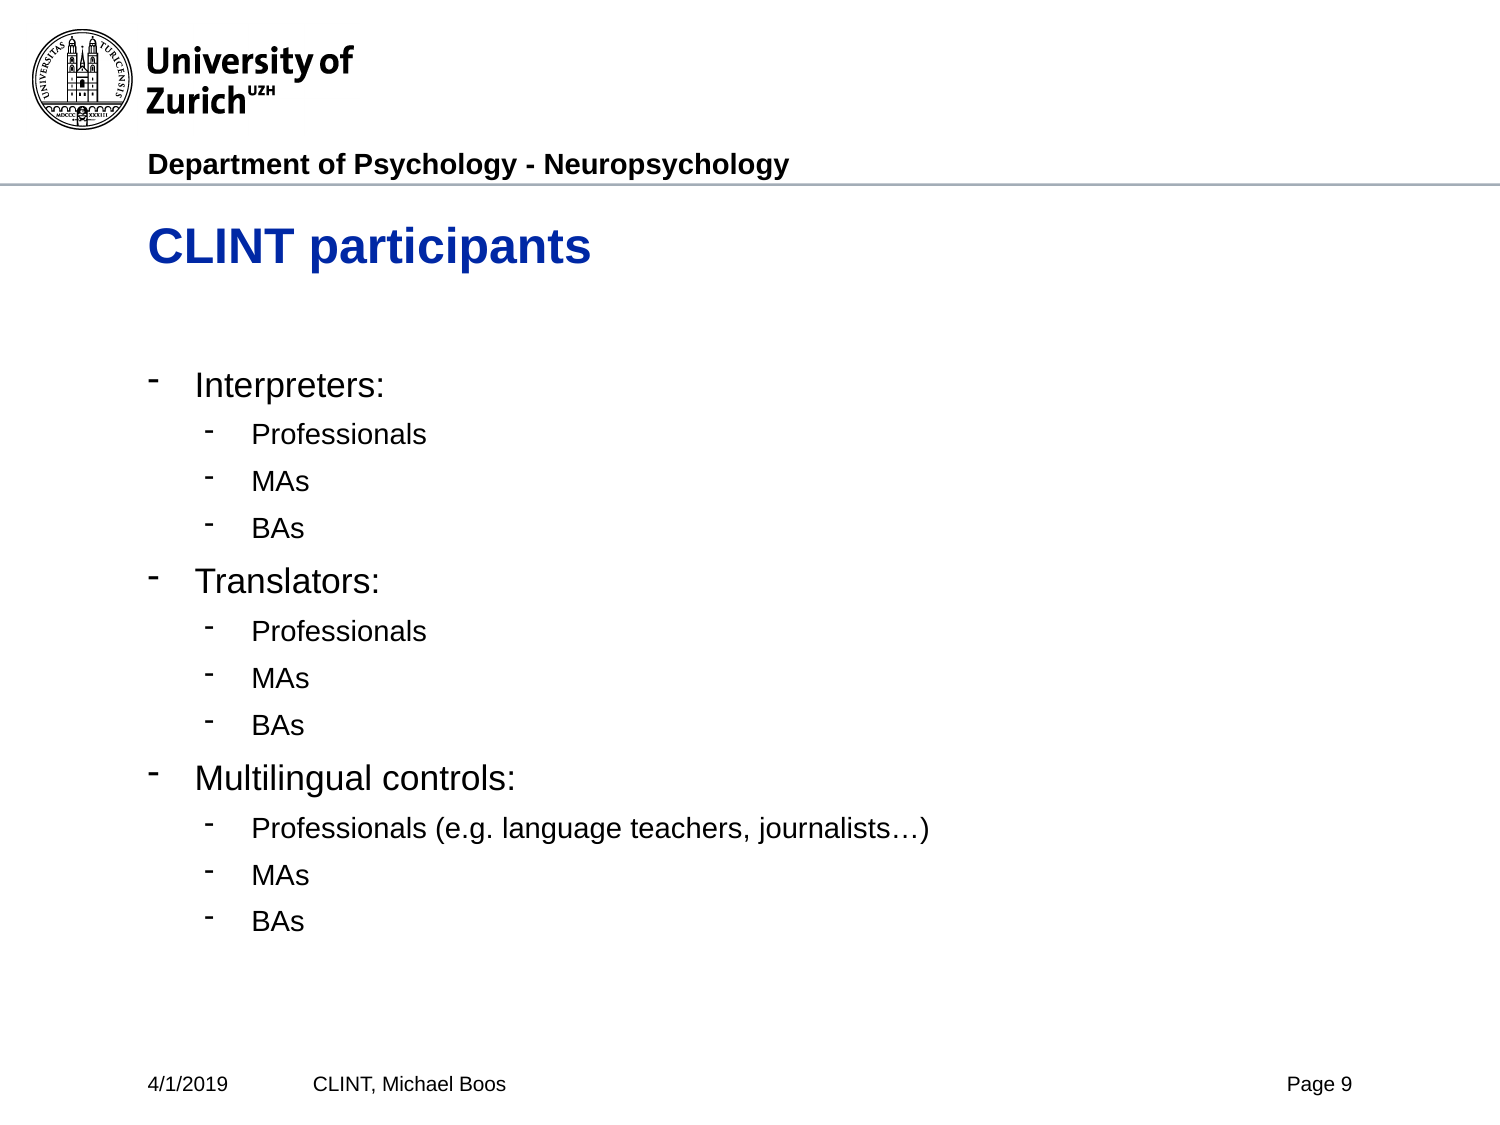

# CLINT participants
Interpreters:
Professionals
MAs
BAs
Translators:
Professionals
MAs
BAs
Multilingual controls:
Professionals (e.g. language teachers, journalists…)
MAs
BAs
4/1/2019
CLINT, Michael Boos
Page 9